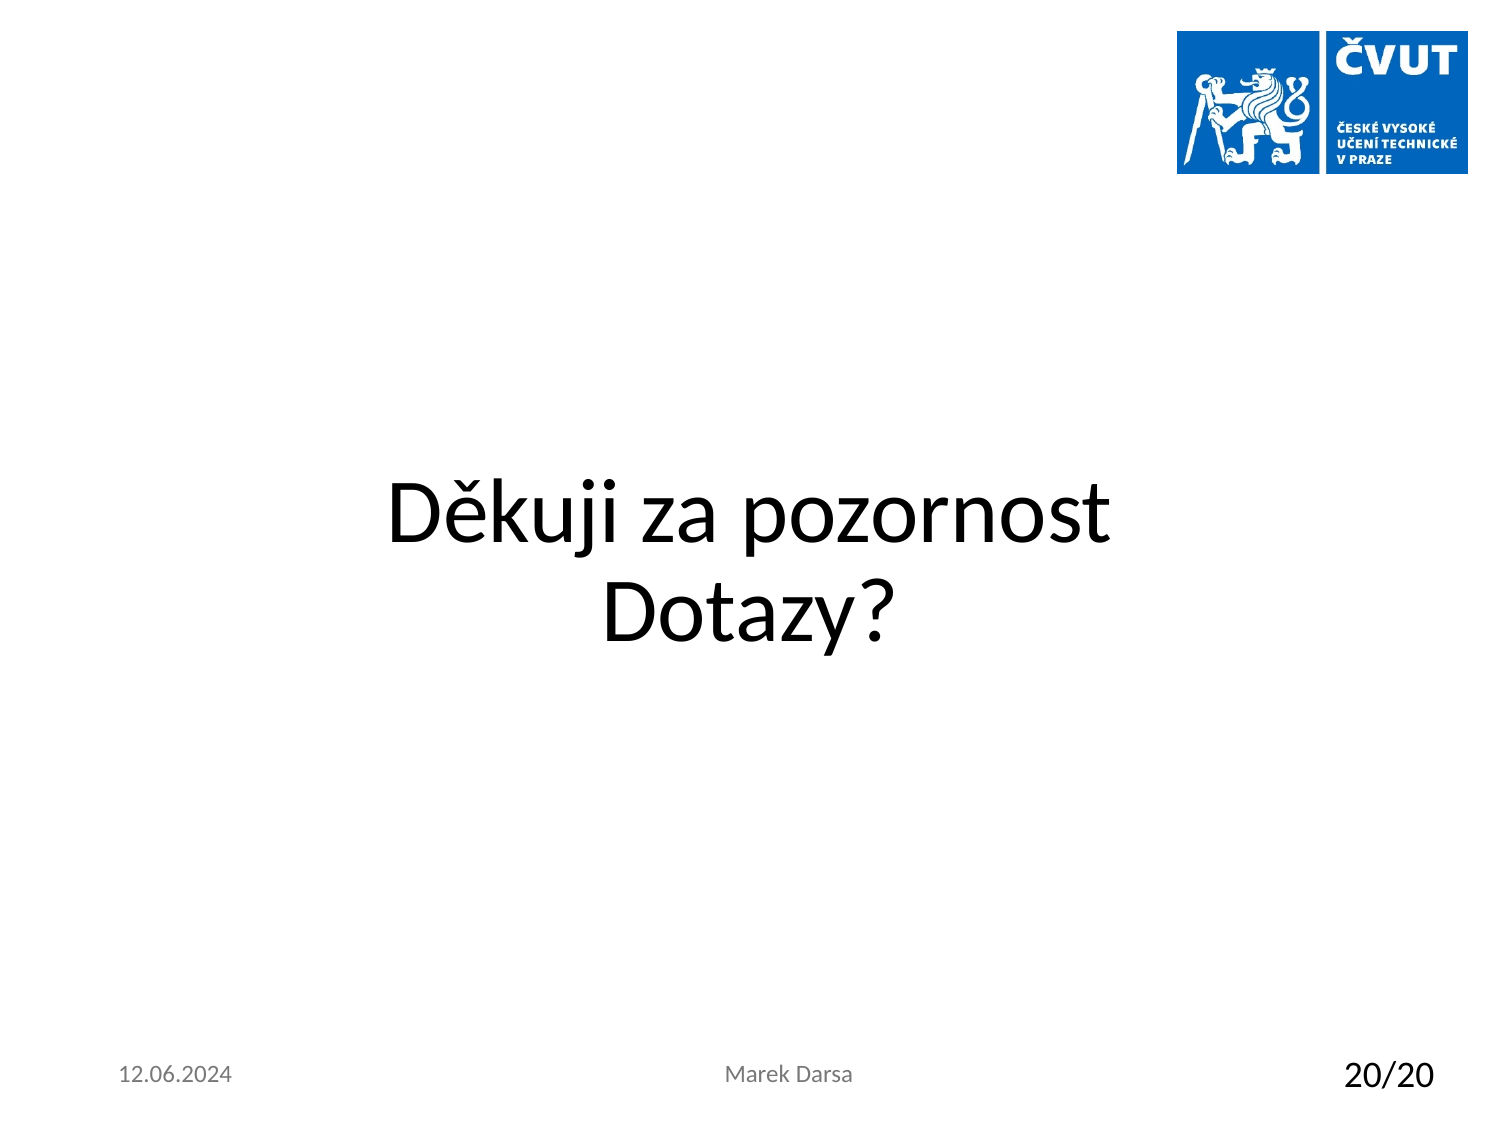

# Děkuji za pozornost Dotazy?
12.06.2024
Marek Darsa